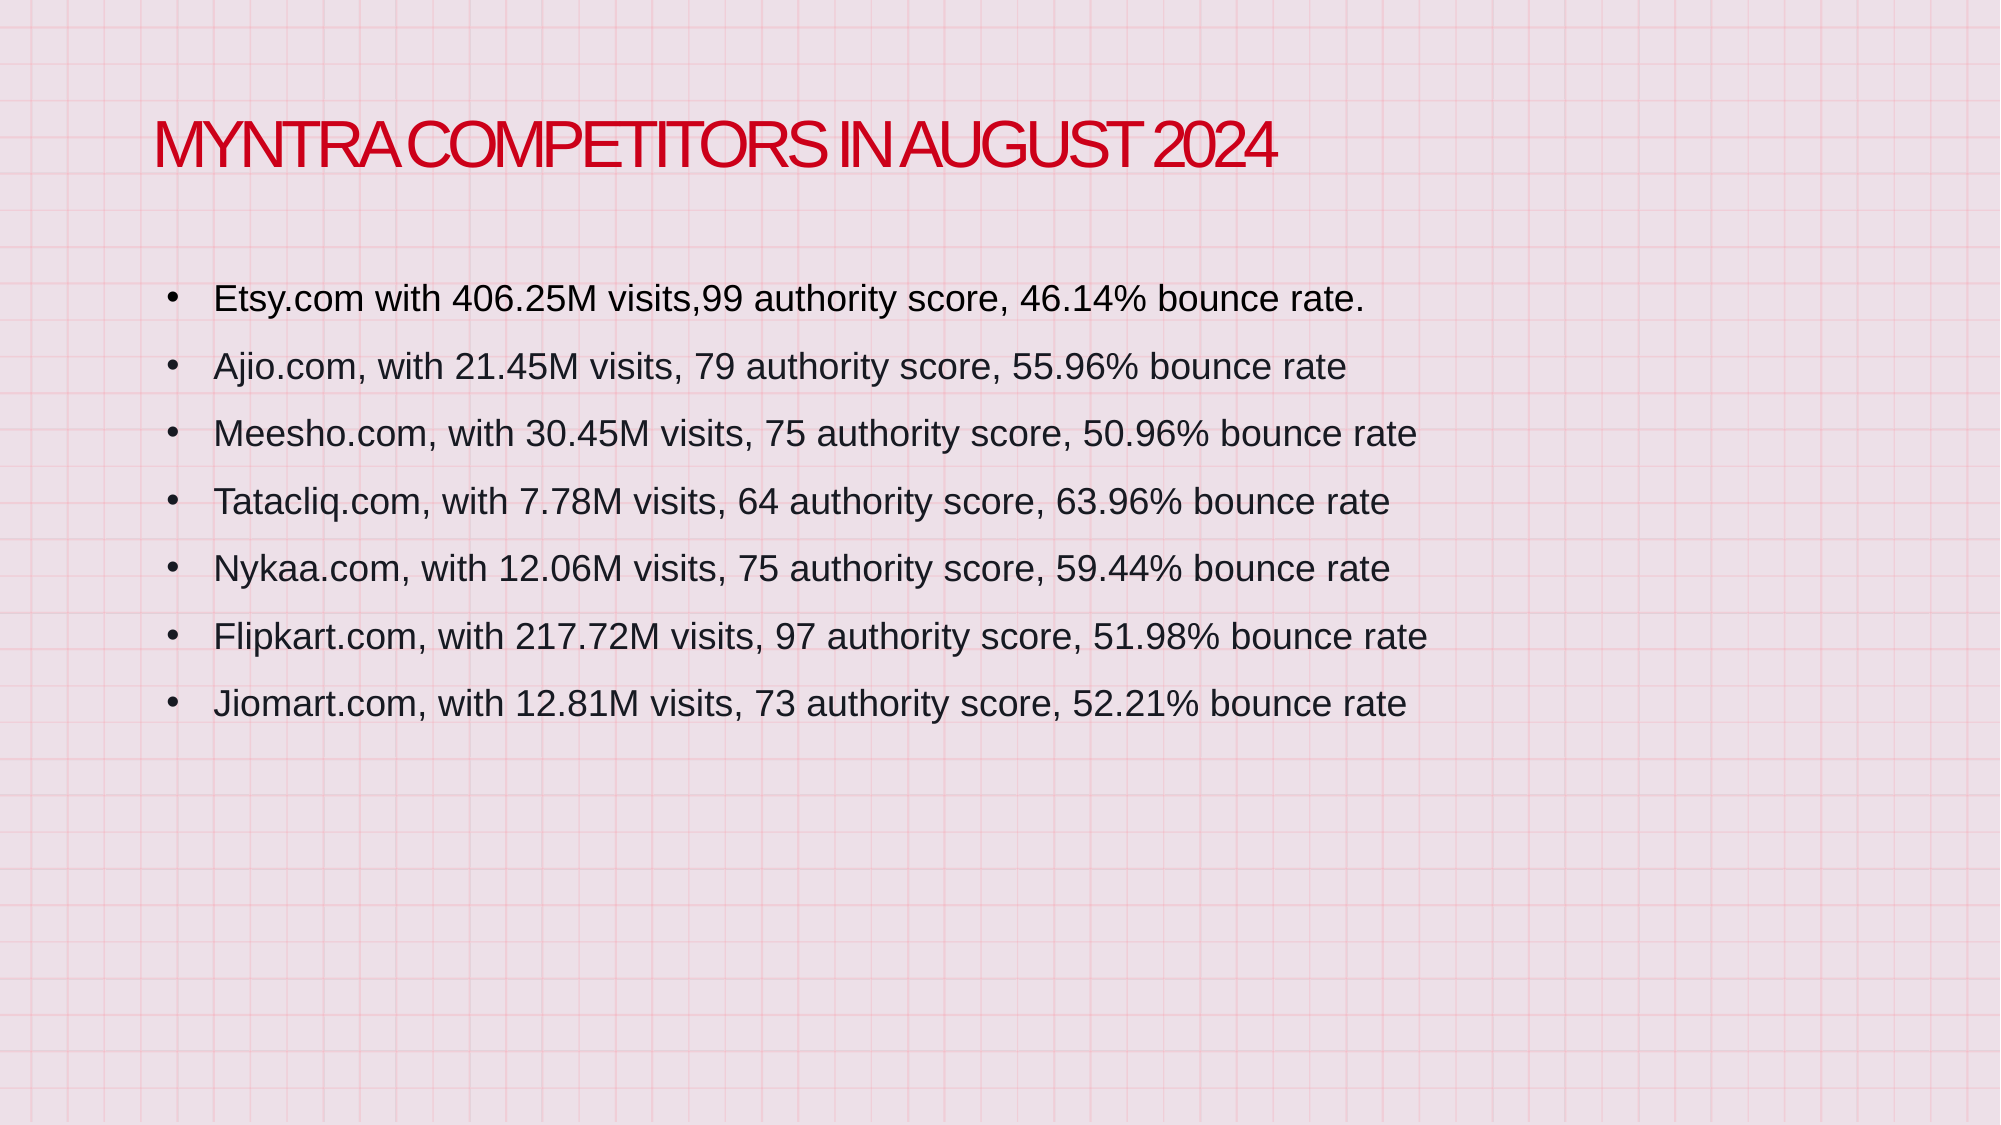

# Myntra competitors in August 2024
Etsy.com with 406.25M visits,99 authority score, 46.14% bounce rate.
Ajio.com, with 21.45M visits, 79 authority score, 55.96% bounce rate
Meesho.com, with 30.45M visits, 75 authority score, 50.96% bounce rate
Tatacliq.com, with 7.78M visits, 64 authority score, 63.96% bounce rate
Nykaa.com, with 12.06M visits, 75 authority score, 59.44% bounce rate
Flipkart.com, with 217.72M visits, 97 authority score, 51.98% bounce rate
Jiomart.com, with 12.81M visits, 73 authority score, 52.21% bounce rate